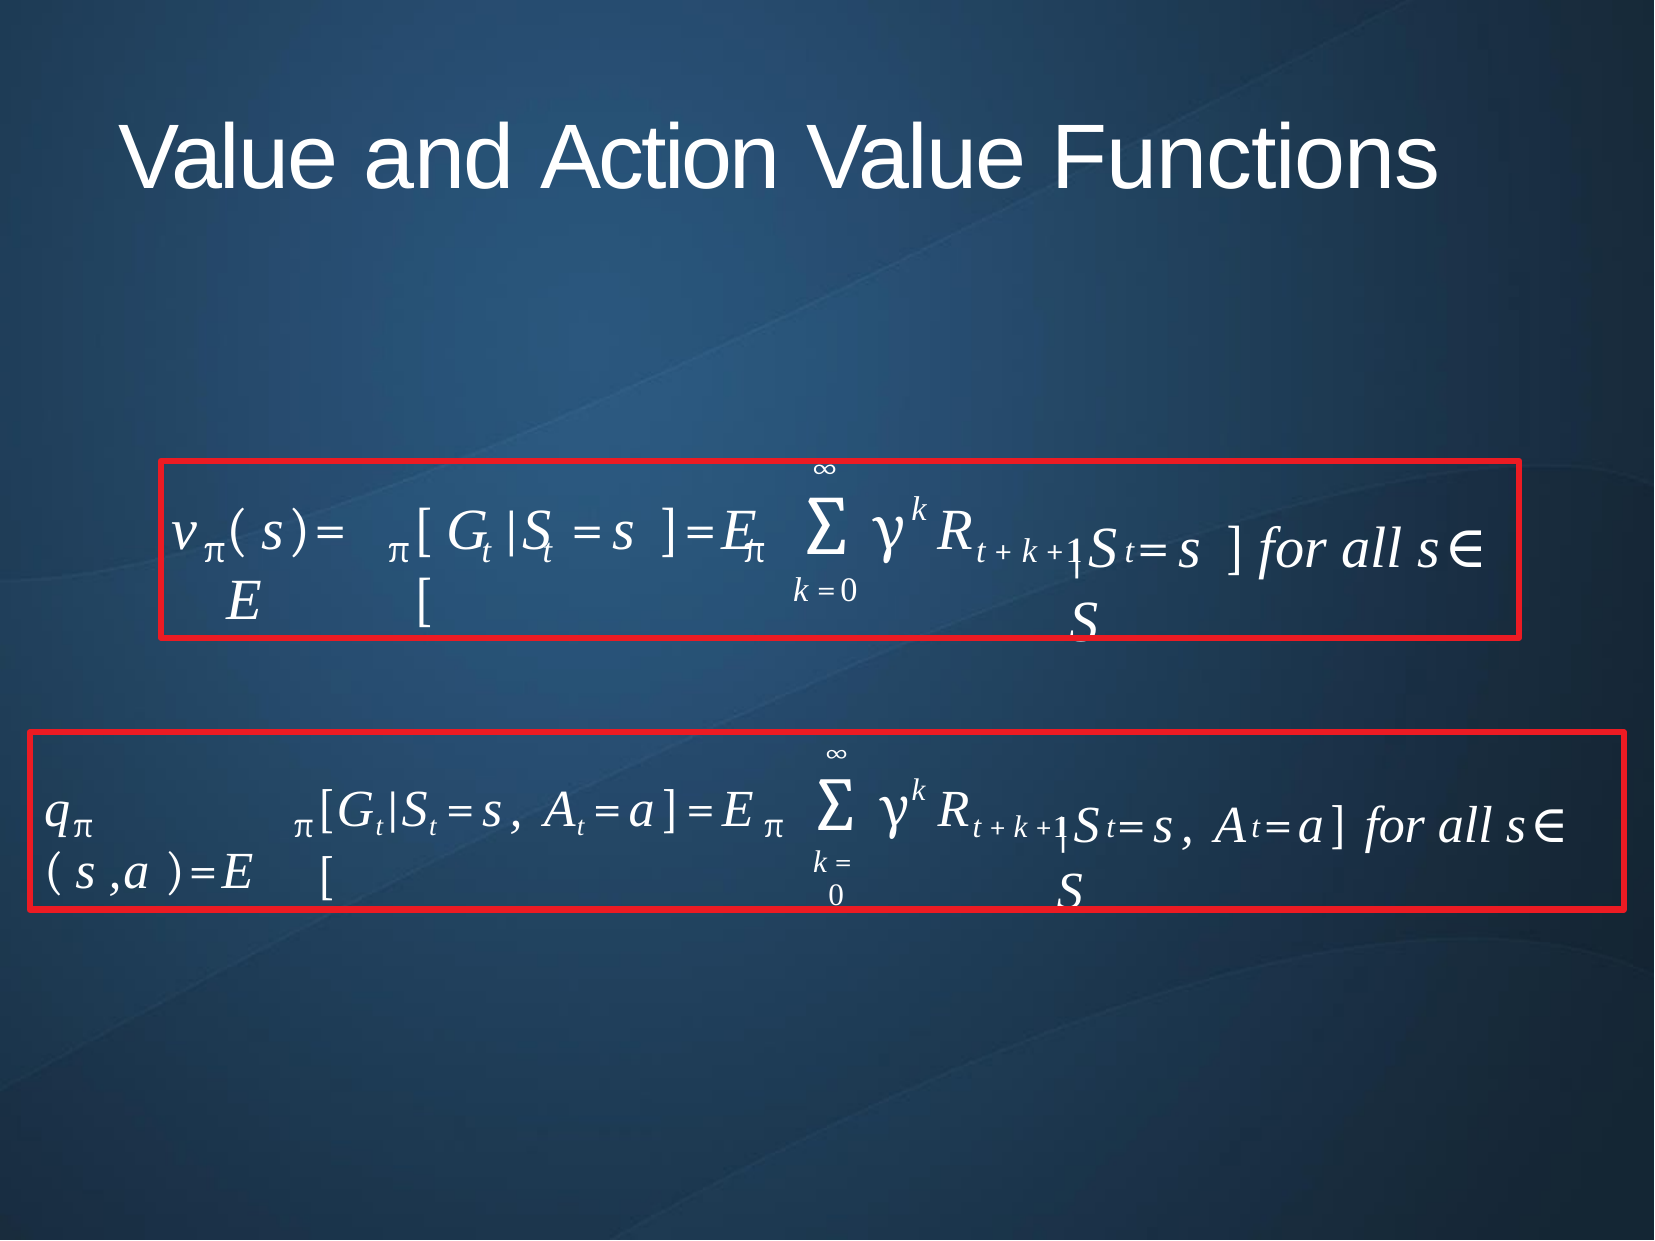

# Value and Action Value Functions
∞
∑
k =0

k
γ	R
v
( s)=E
[ G |S =s ]=E	[
|S =s ] for all s∈ S
π
π
π
t	t
t + k +1	t

∞
∑
k = 0
k
γ	R
q	( s ,a )=E
[Gt|St =s, At =a]=E	[
|S =s, A =a] for all s∈ S
π
π
π
t + k +1	t
t